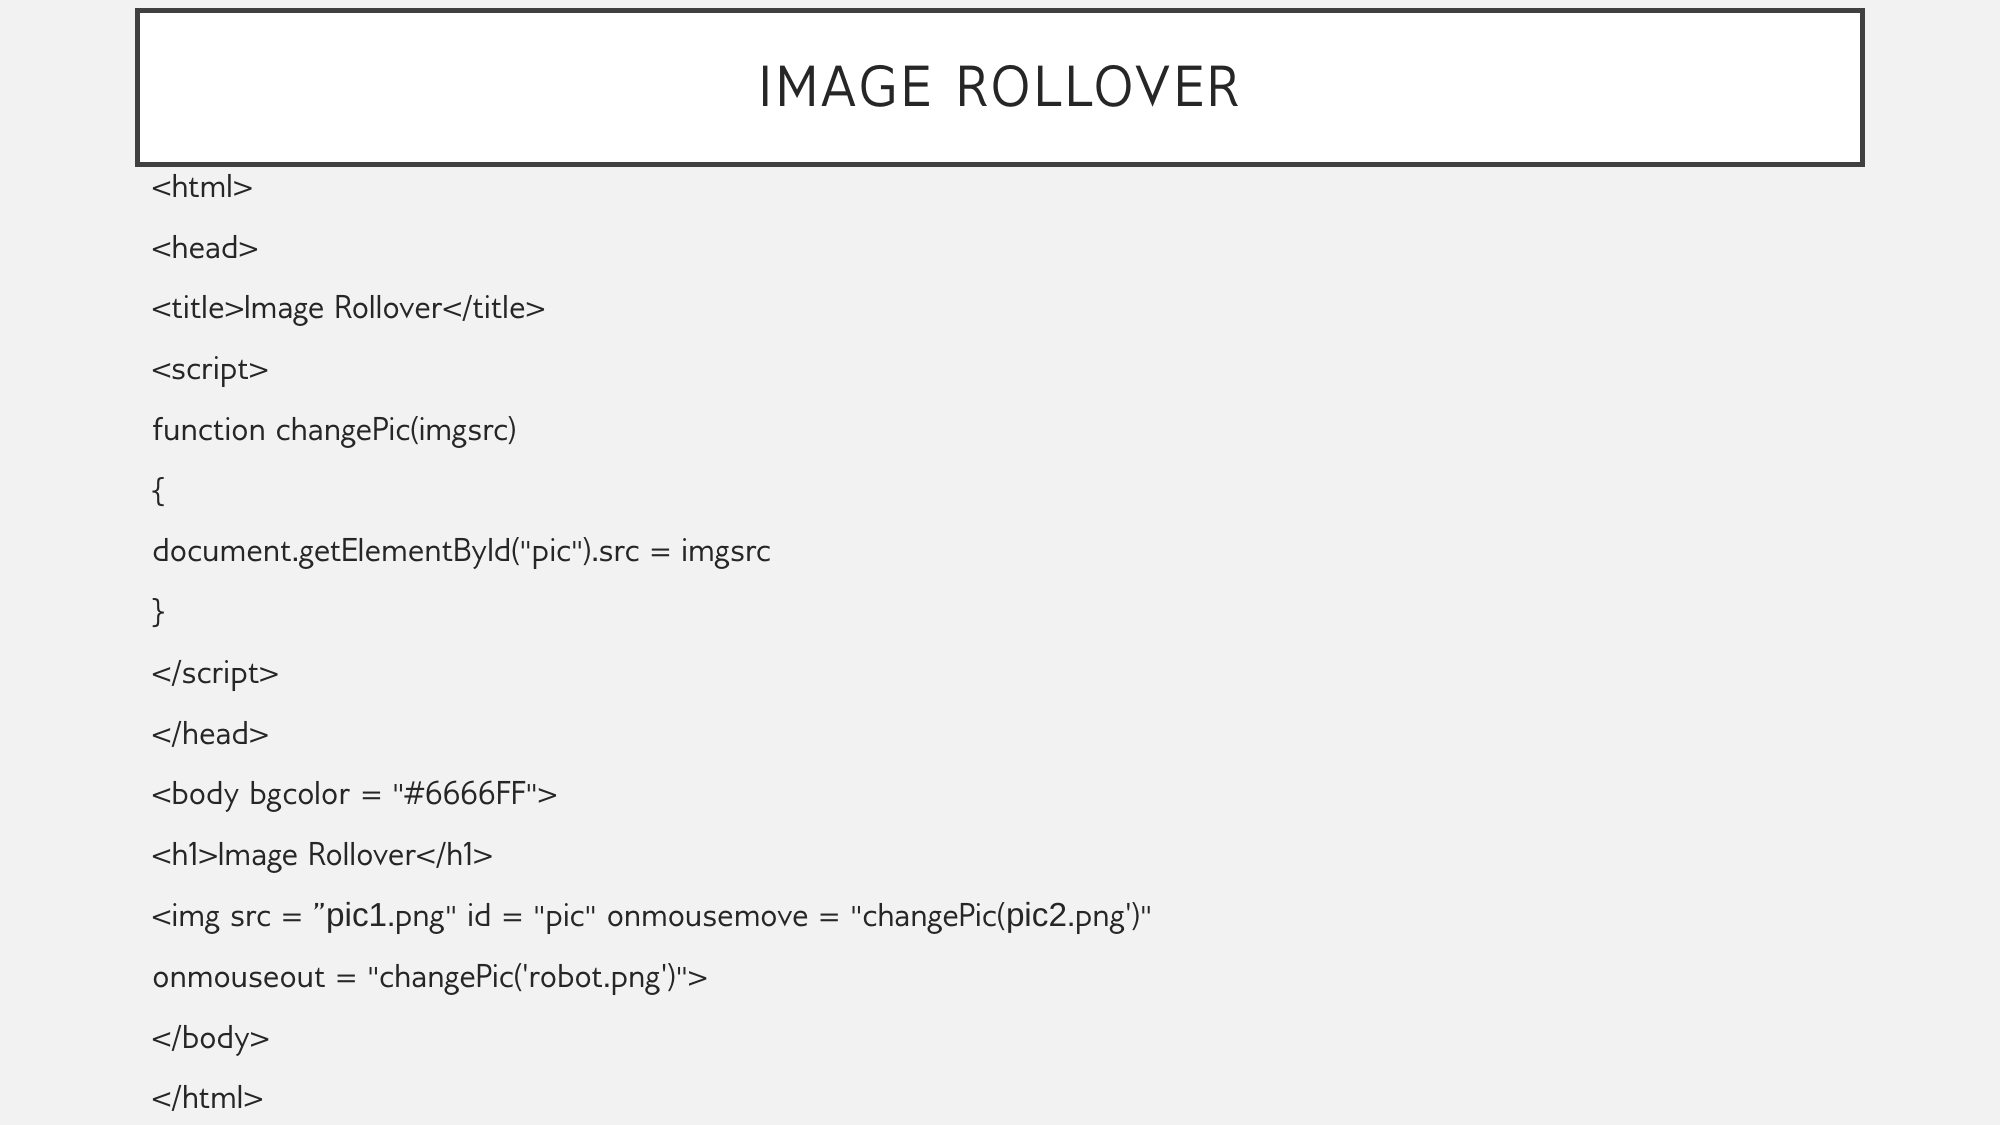

# Image Rollover
<html>
<head>
<title>Image Rollover</title>
<script>
function changePic(imgsrc)
{
document.getElementById("pic").src = imgsrc
}
</script>
</head>
<body bgcolor = "#6666FF">
<h1>Image Rollover</h1>
<img src = ”pic1.png" id = "pic" onmousemove = "changePic(pic2.png')"
onmouseout = "changePic('robot.png')">
</body>
</html>